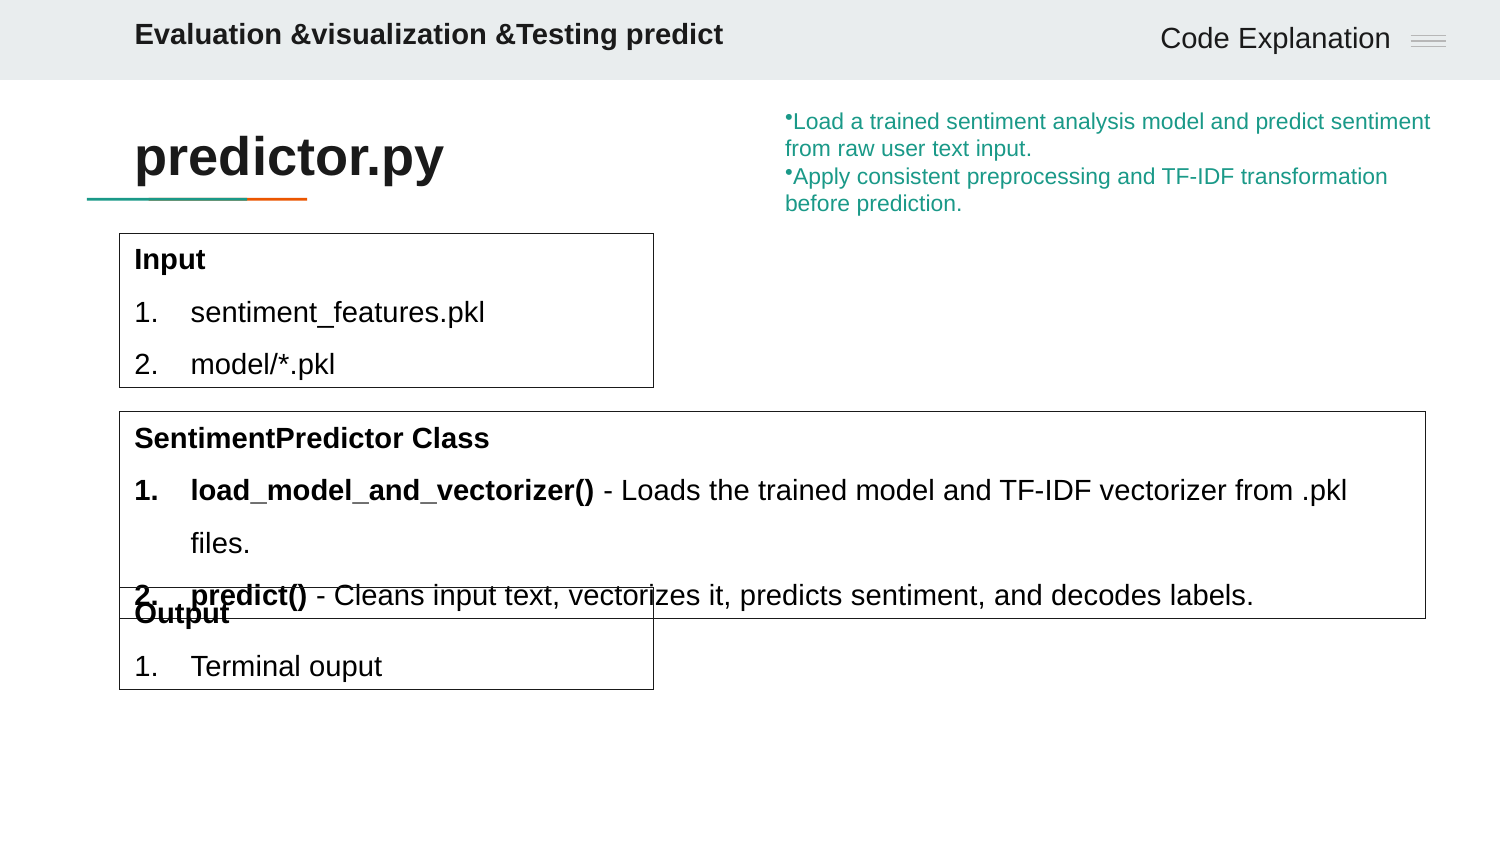

Evaluation &visualization &Testing predict
Code Explanation
Load a trained sentiment analysis model and predict sentiment from raw user text input.
Apply consistent preprocessing and TF-IDF transformation before prediction.
# predictor.py
Input
sentiment_features.pkl
model/*.pkl
SentimentPredictor Class
load_model_and_vectorizer() - Loads the trained model and TF-IDF vectorizer from .pkl files.
predict() - Cleans input text, vectorizes it, predicts sentiment, and decodes labels.
Output
Terminal ouput